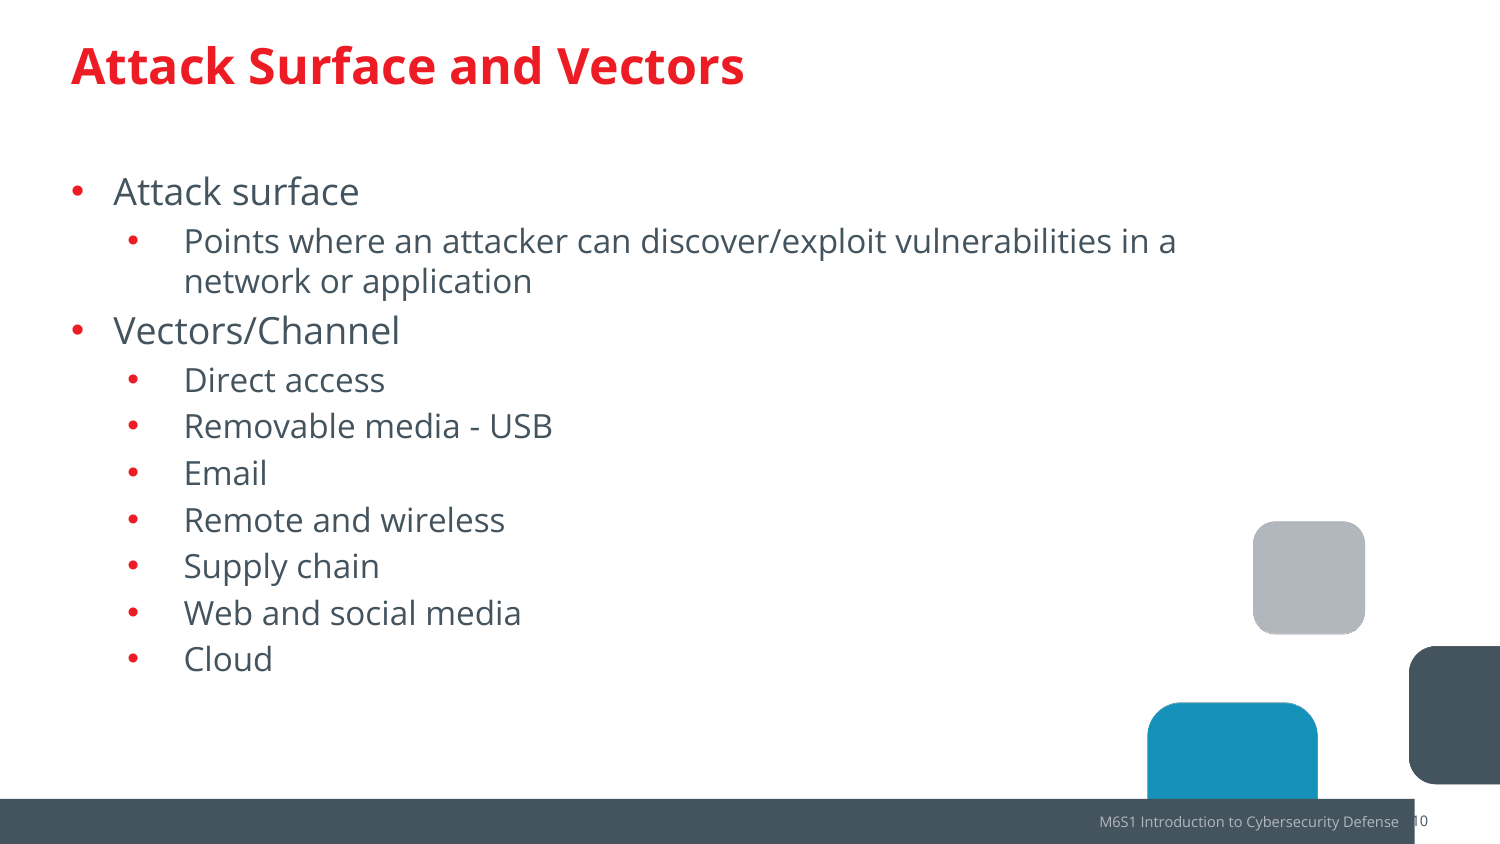

# Attack Surface and Vectors
Attack surface
Points where an attacker can discover/exploit vulnerabilities in a network or application
Vectors/Channel
Direct access
Removable media - USB
Email
Remote and wireless
Supply chain
Web and social media
Cloud

M6S1 Introduction to Cybersecurity Defense
CompTIA Security+ Lesson 2 | Copyright © 2020 CompTIA Properties, LLC. All Rights Reserved.  |  CompTIA.org
10